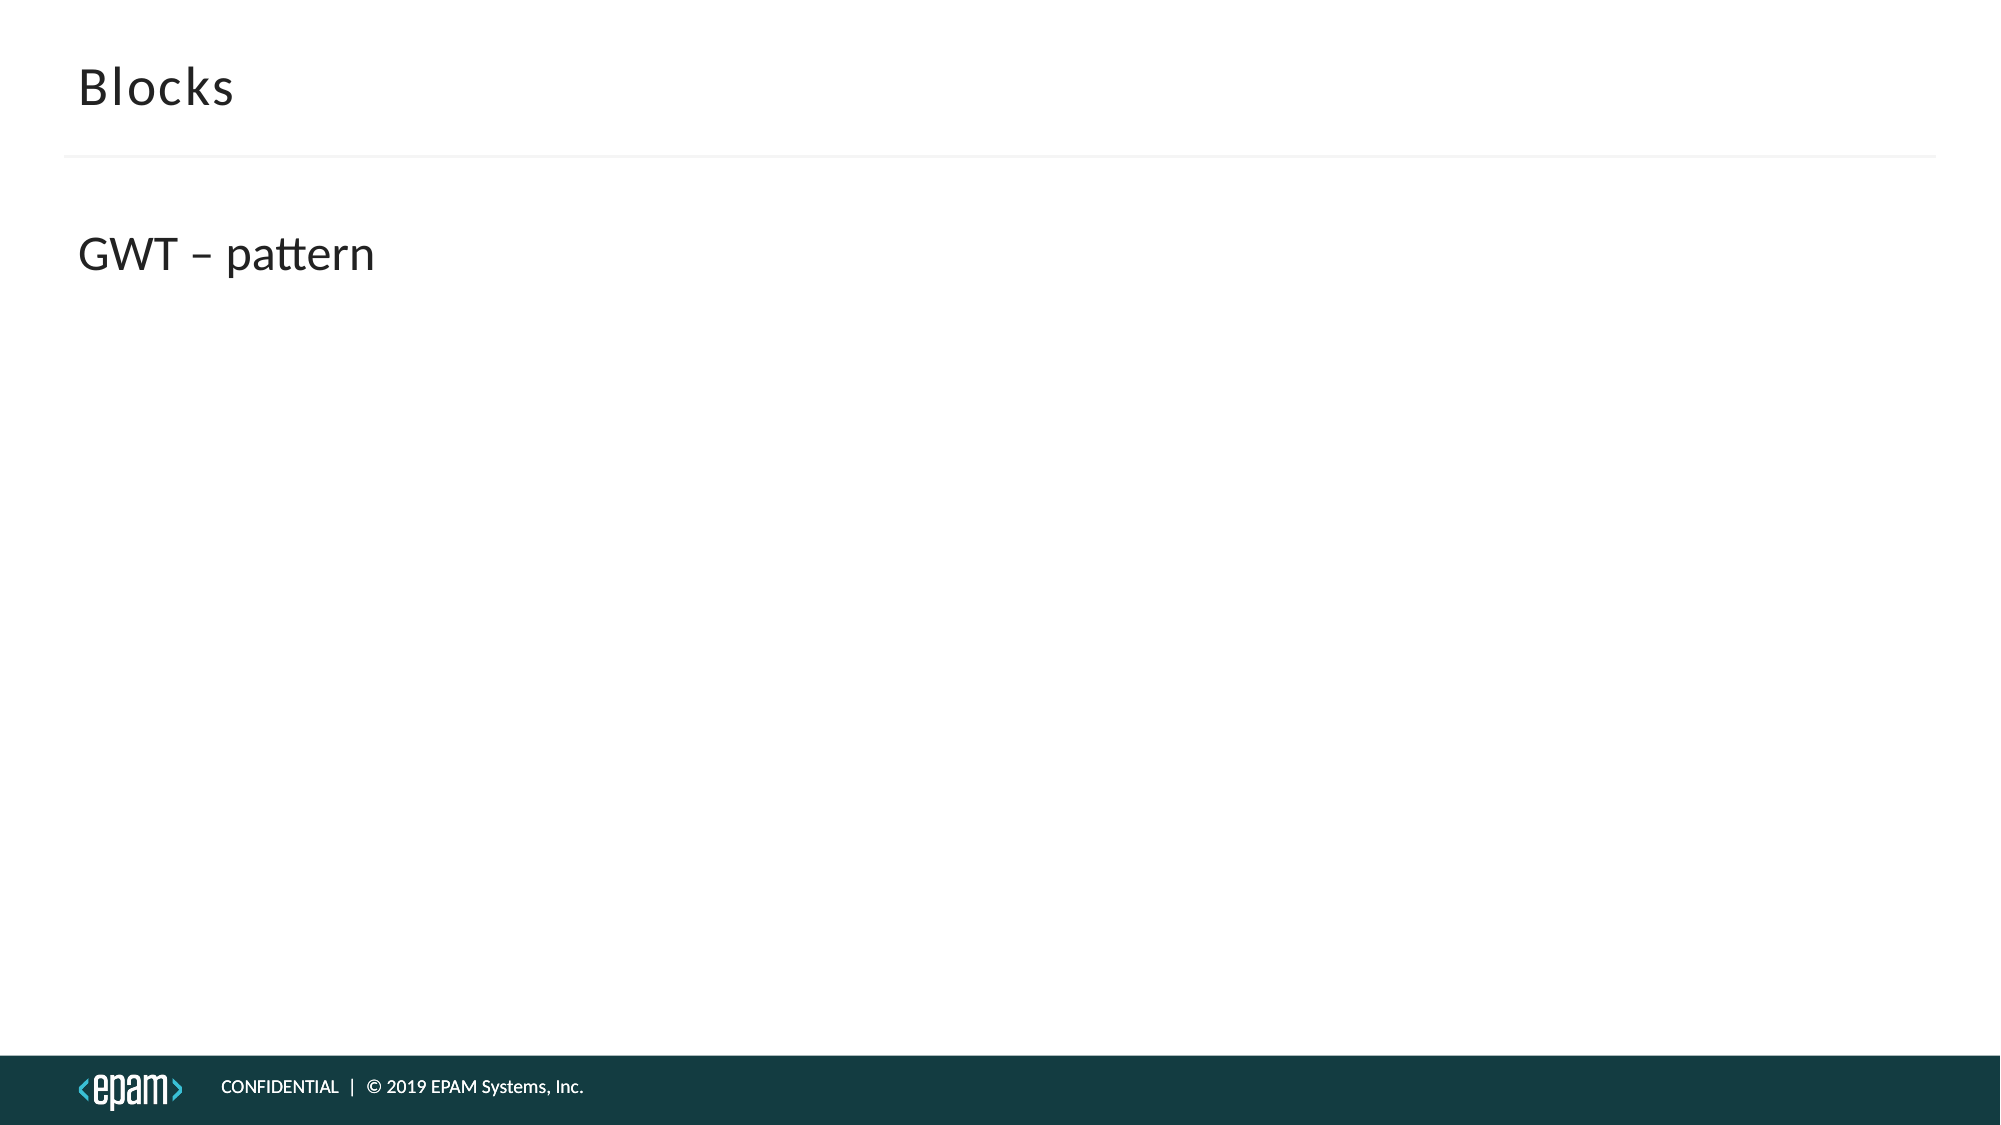

# Blocks
GWT – pattern
CONFIDENTIAL  |  © 2019 EPAM Systems, Inc.